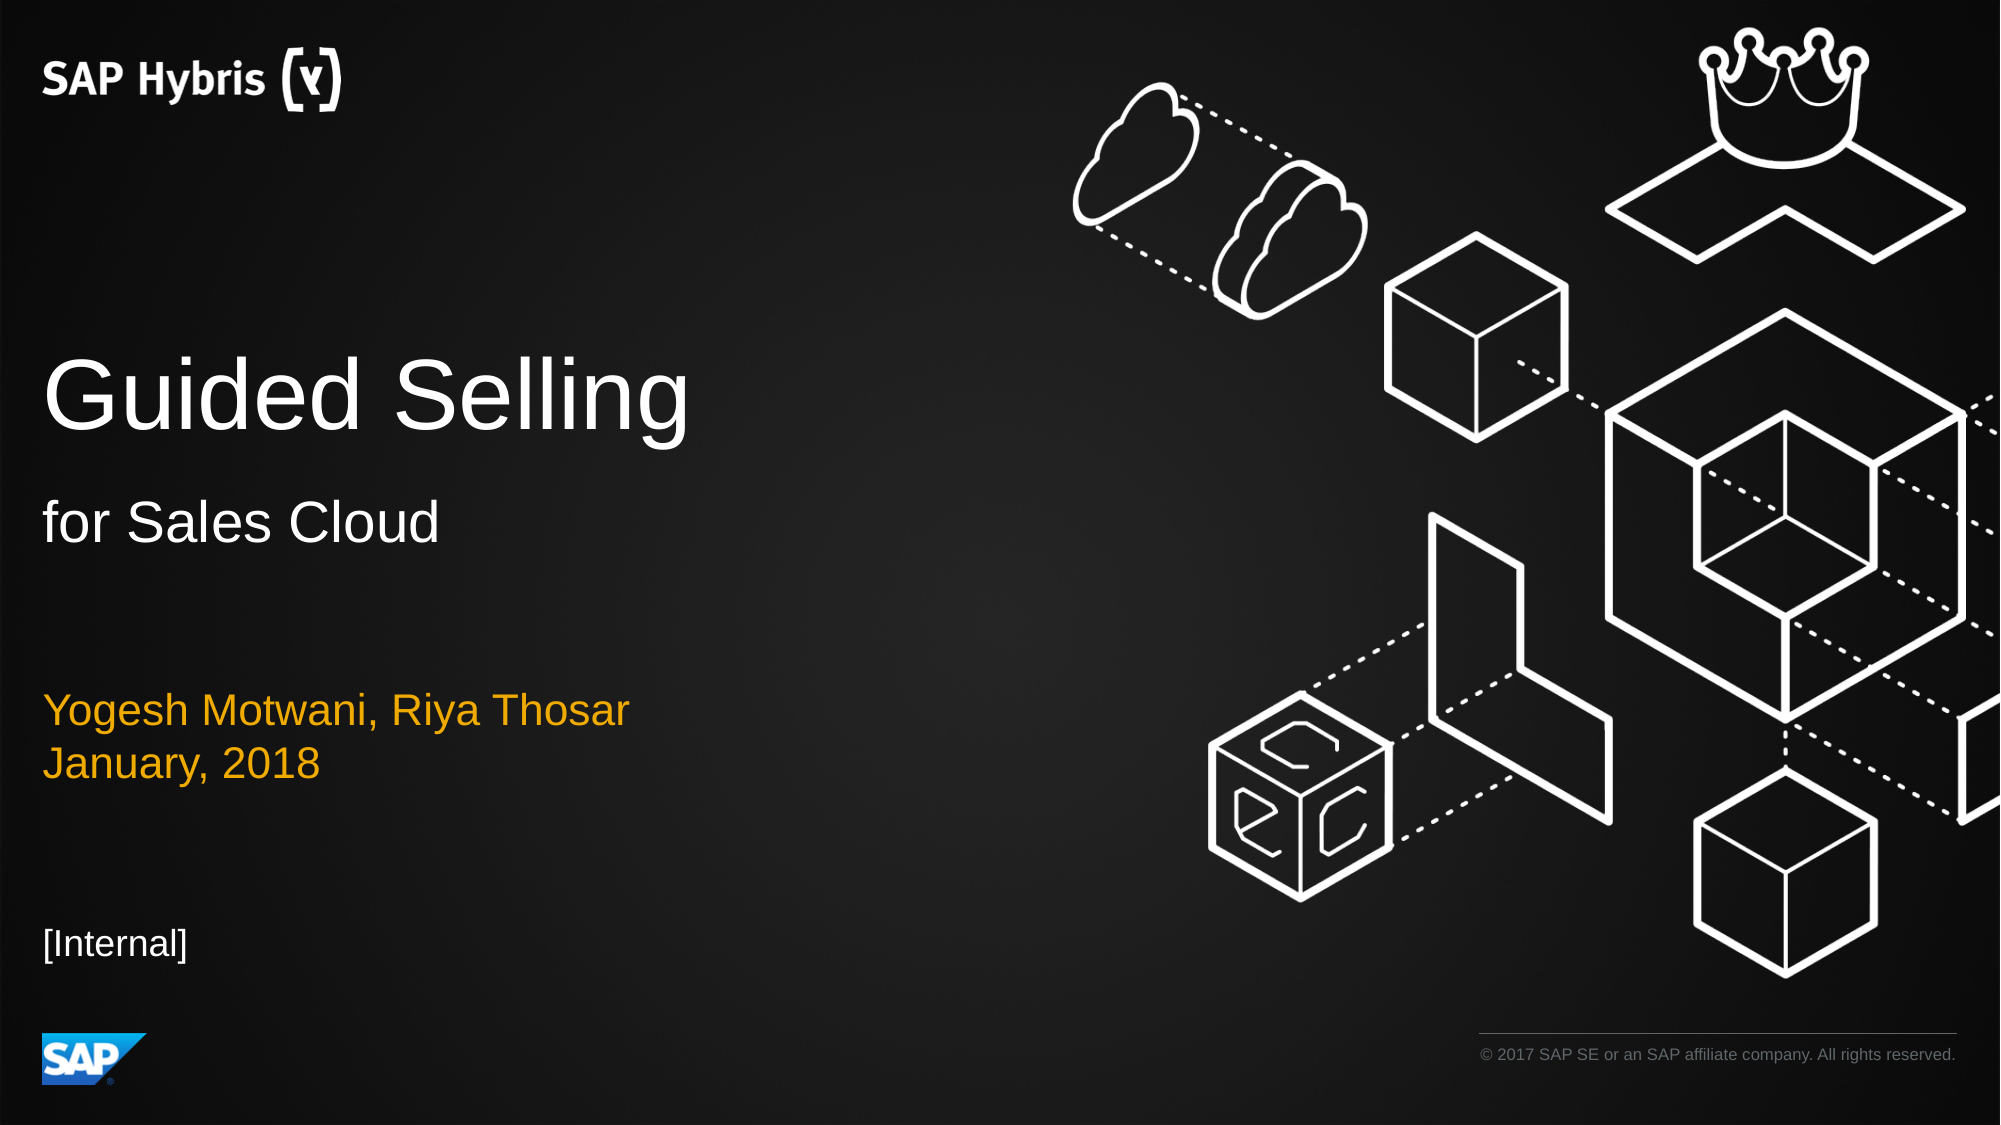

# Guided Selling for Sales Cloud
Yogesh Motwani, Riya Thosar
January, 2018
[Internal]